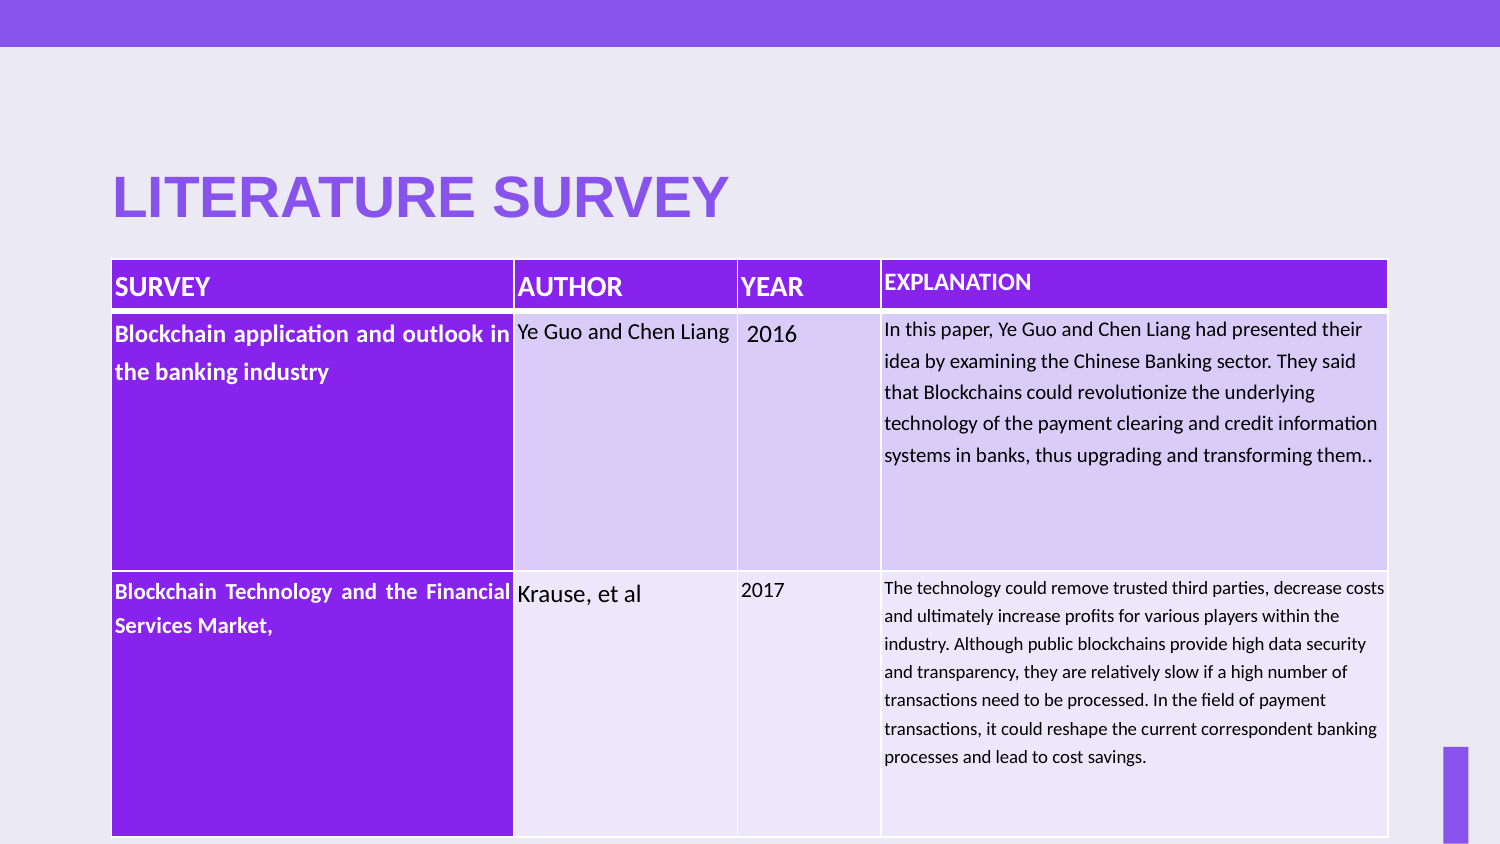

# LITERATURE SURVEY
| SURVEY | AUTHOR | YEAR | EXPLANATION |
| --- | --- | --- | --- |
| Blockchain application and outlook in the banking industry | Ye Guo and Chen Liang | 2016 | In this paper, Ye Guo and Chen Liang had presented their idea by examining the Chinese Banking sector. They said that Blockchains could revolutionize the underlying technology of the payment clearing and credit information systems in banks, thus upgrading and transforming them.. |
| Blockchain Technology and the Financial Services Market, | Krause, et al | 2017 | The technology could remove trusted third parties, decrease costs and ultimately increase profits for various players within the industry. Although public blockchains provide high data security and transparency, they are relatively slow if a high number of transactions need to be processed. In the field of payment transactions, it could reshape the current correspondent banking processes and lead to cost savings. |